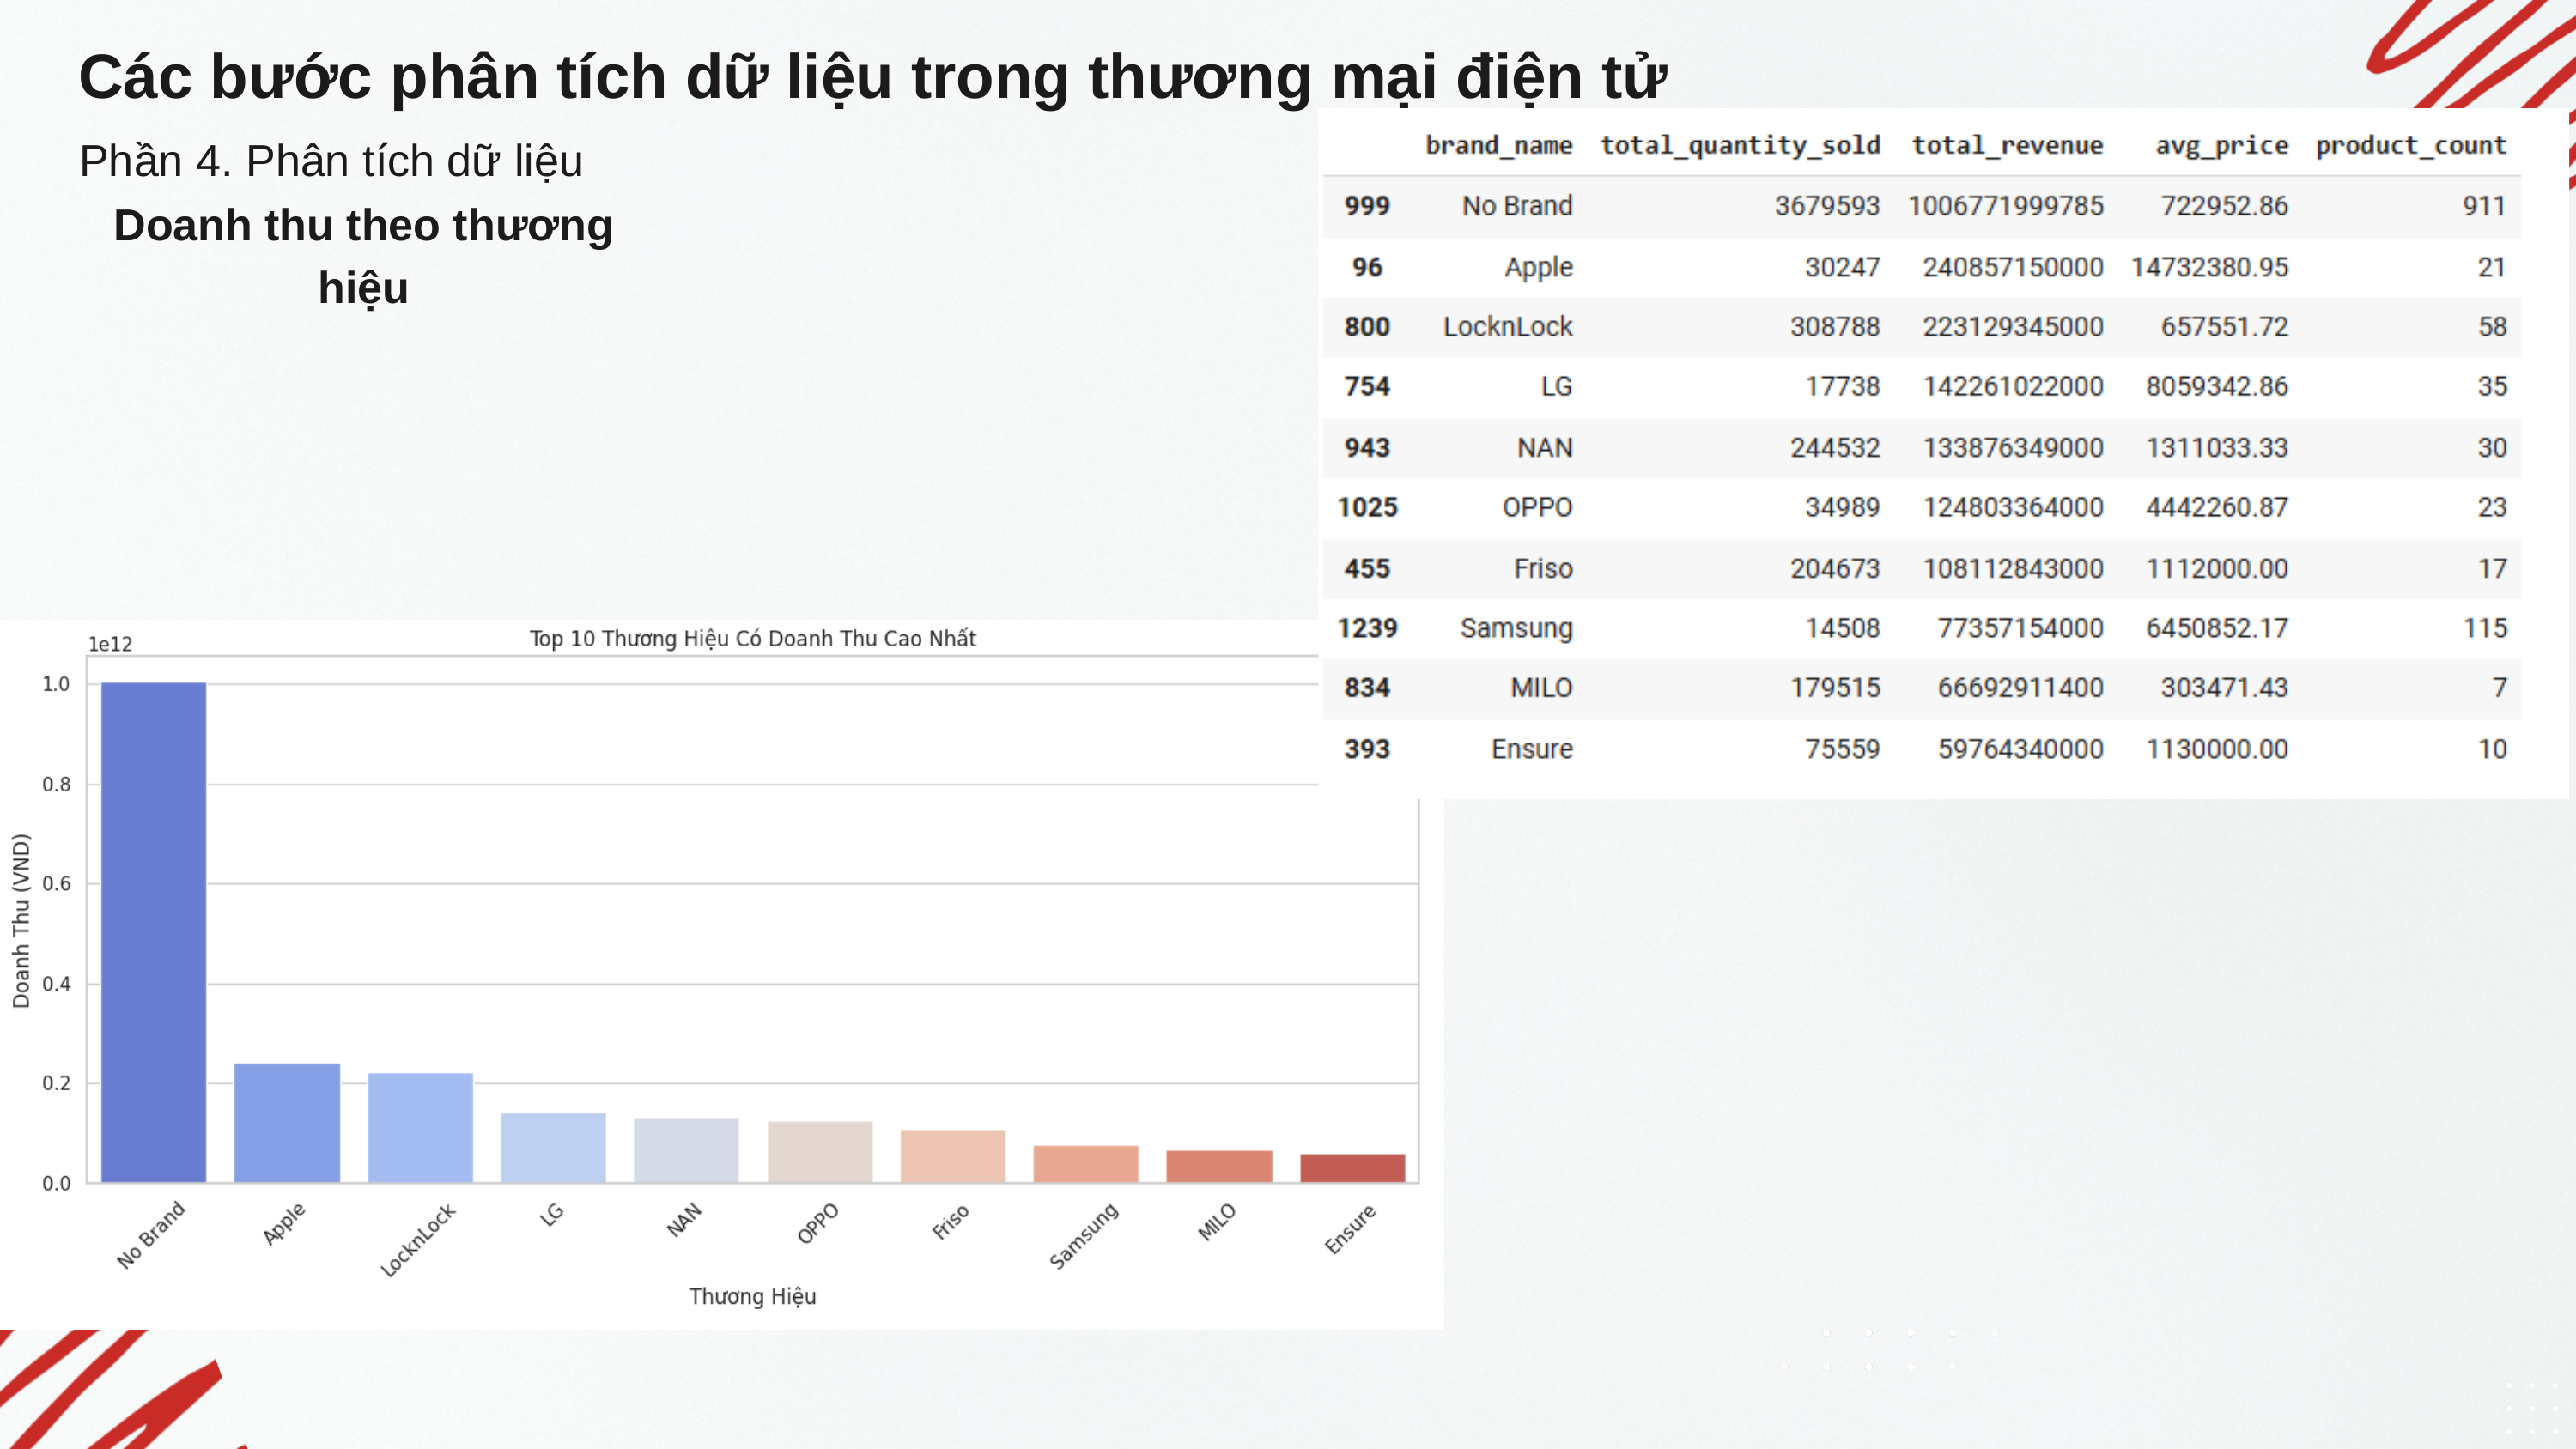

Các bước phân tích dữ liệu trong thương mại điện tử

Phần 4. Phân tích dữ liệu

Doanh thu theo thương hiệu